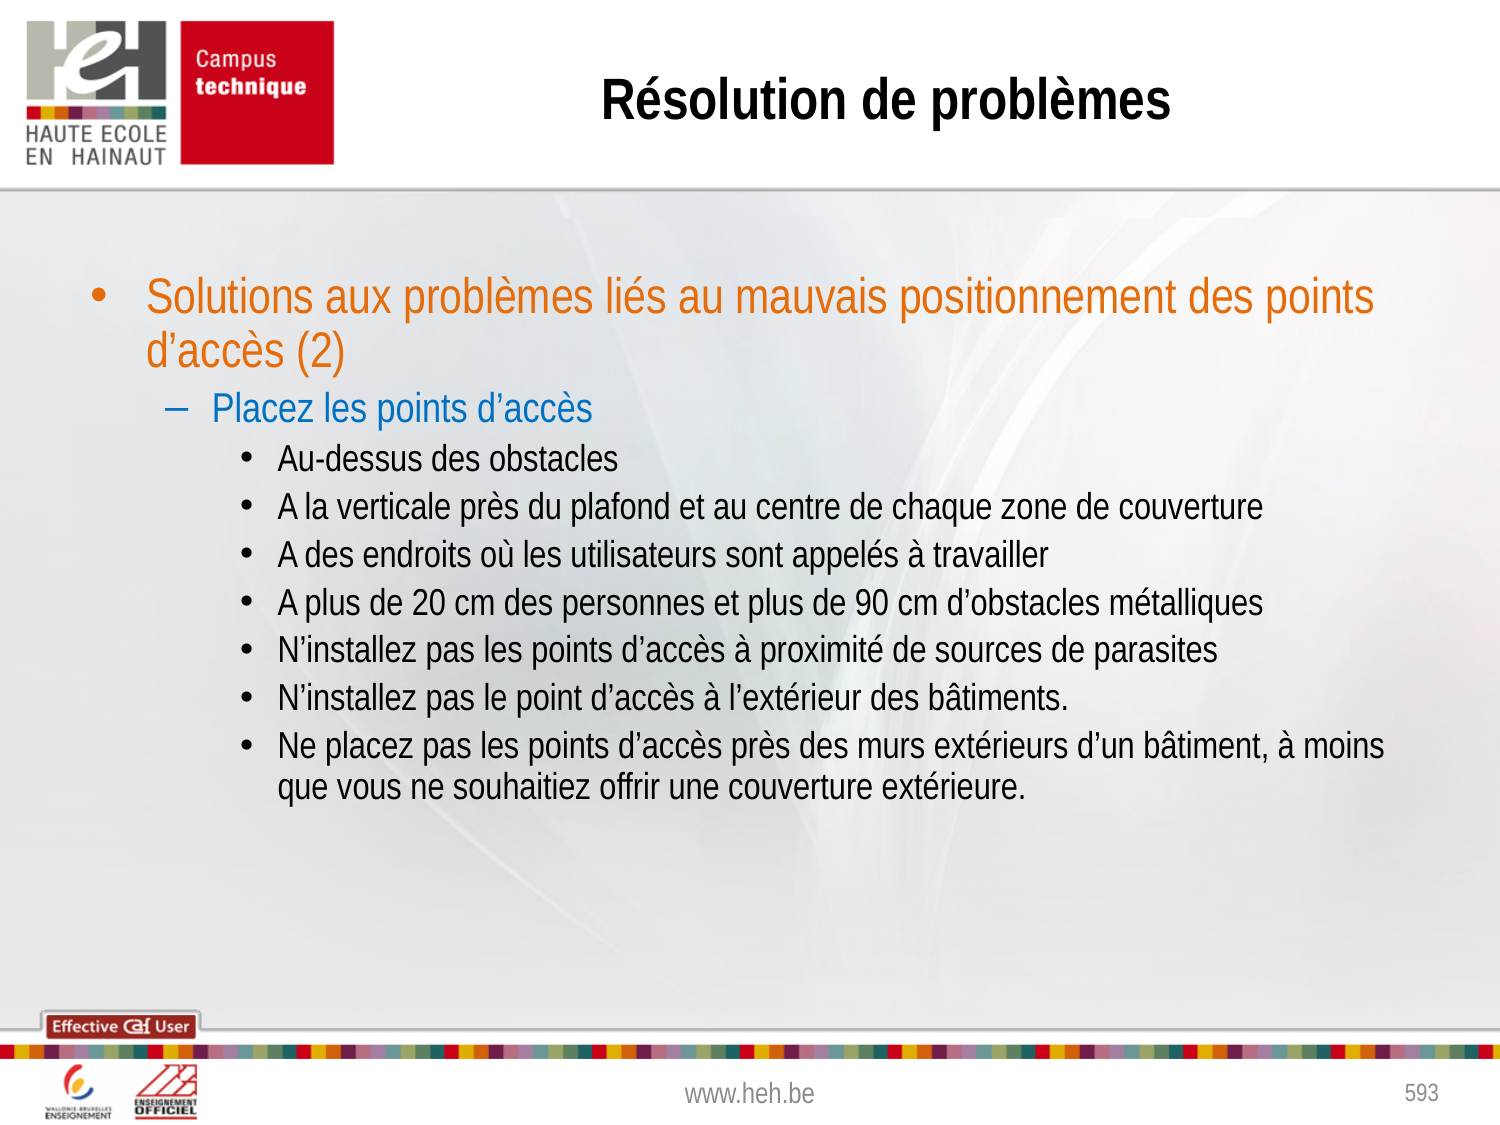

# Résolution de problèmes
Solutions aux problèmes liés au mauvais positionnement des points d’accès (2)
Placez les points d’accès
Au-dessus des obstacles
A la verticale près du plafond et au centre de chaque zone de couverture
A des endroits où les utilisateurs sont appelés à travailler
A plus de 20 cm des personnes et plus de 90 cm d’obstacles métalliques
N’installez pas les points d’accès à proximité de sources de parasites
N’installez pas le point d’accès à l’extérieur des bâtiments.
Ne placez pas les points d’accès près des murs extérieurs d’un bâtiment, à moins que vous ne souhaitiez offrir une couverture extérieure.
www.heh.be
593